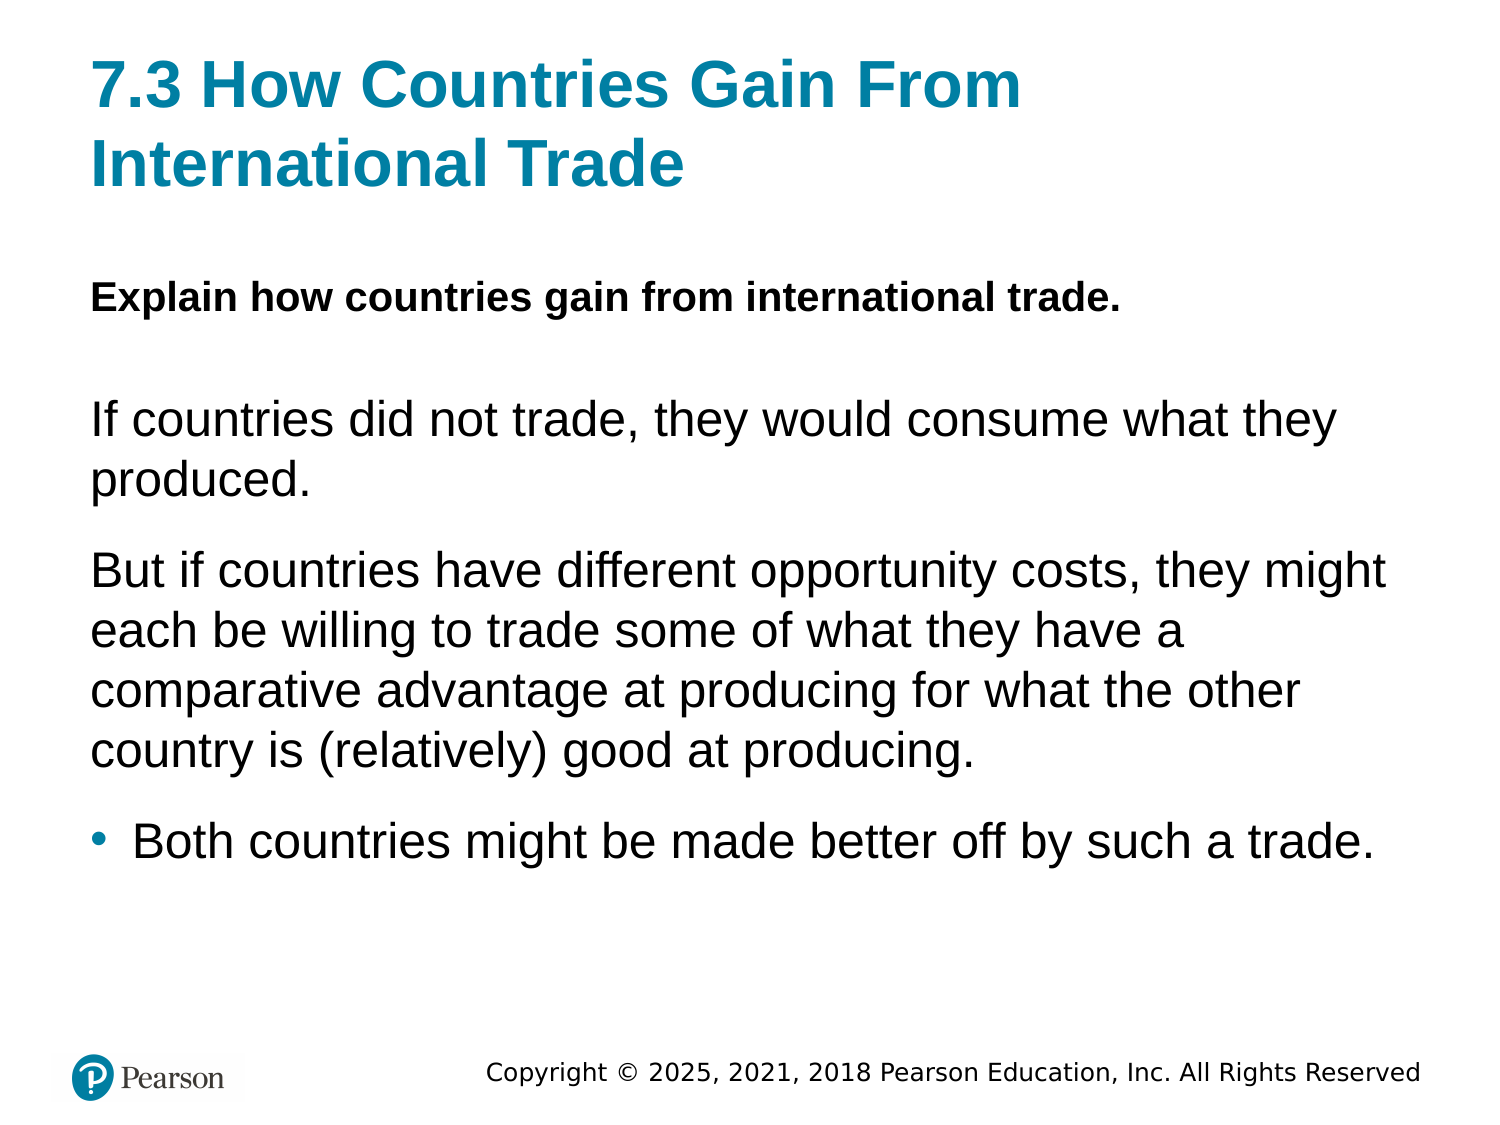

# 7.3 How Countries Gain From International Trade
Explain how countries gain from international trade.
If countries did not trade, they would consume what they produced.
But if countries have different opportunity costs, they might each be willing to trade some of what they have a comparative advantage at producing for what the other country is (relatively) good at producing.
Both countries might be made better off by such a trade.